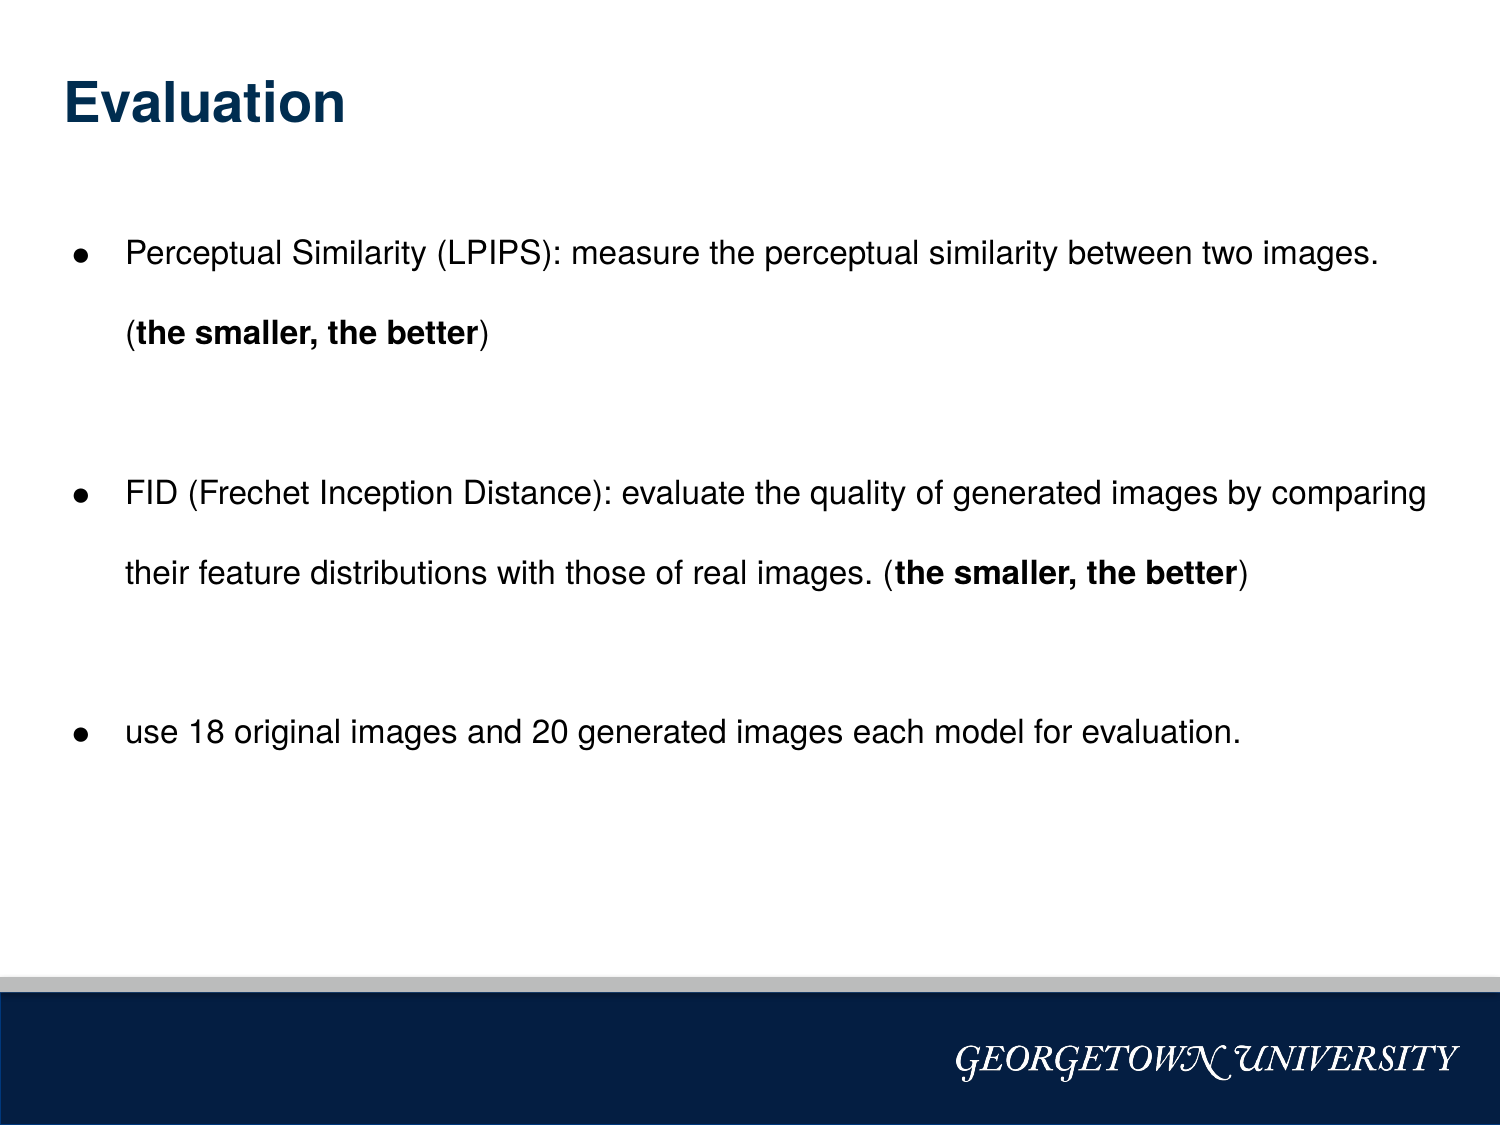

Evaluation

Perceptual Similarity (LPIPS): measure the perceptual similarity between two images. (the smaller, the better)

FID (Frechet Inception Distance): evaluate the quality of generated images by comparing their feature distributions with those of real images. (the smaller, the better)

use 18 original images and 20 generated images each model for evaluation.